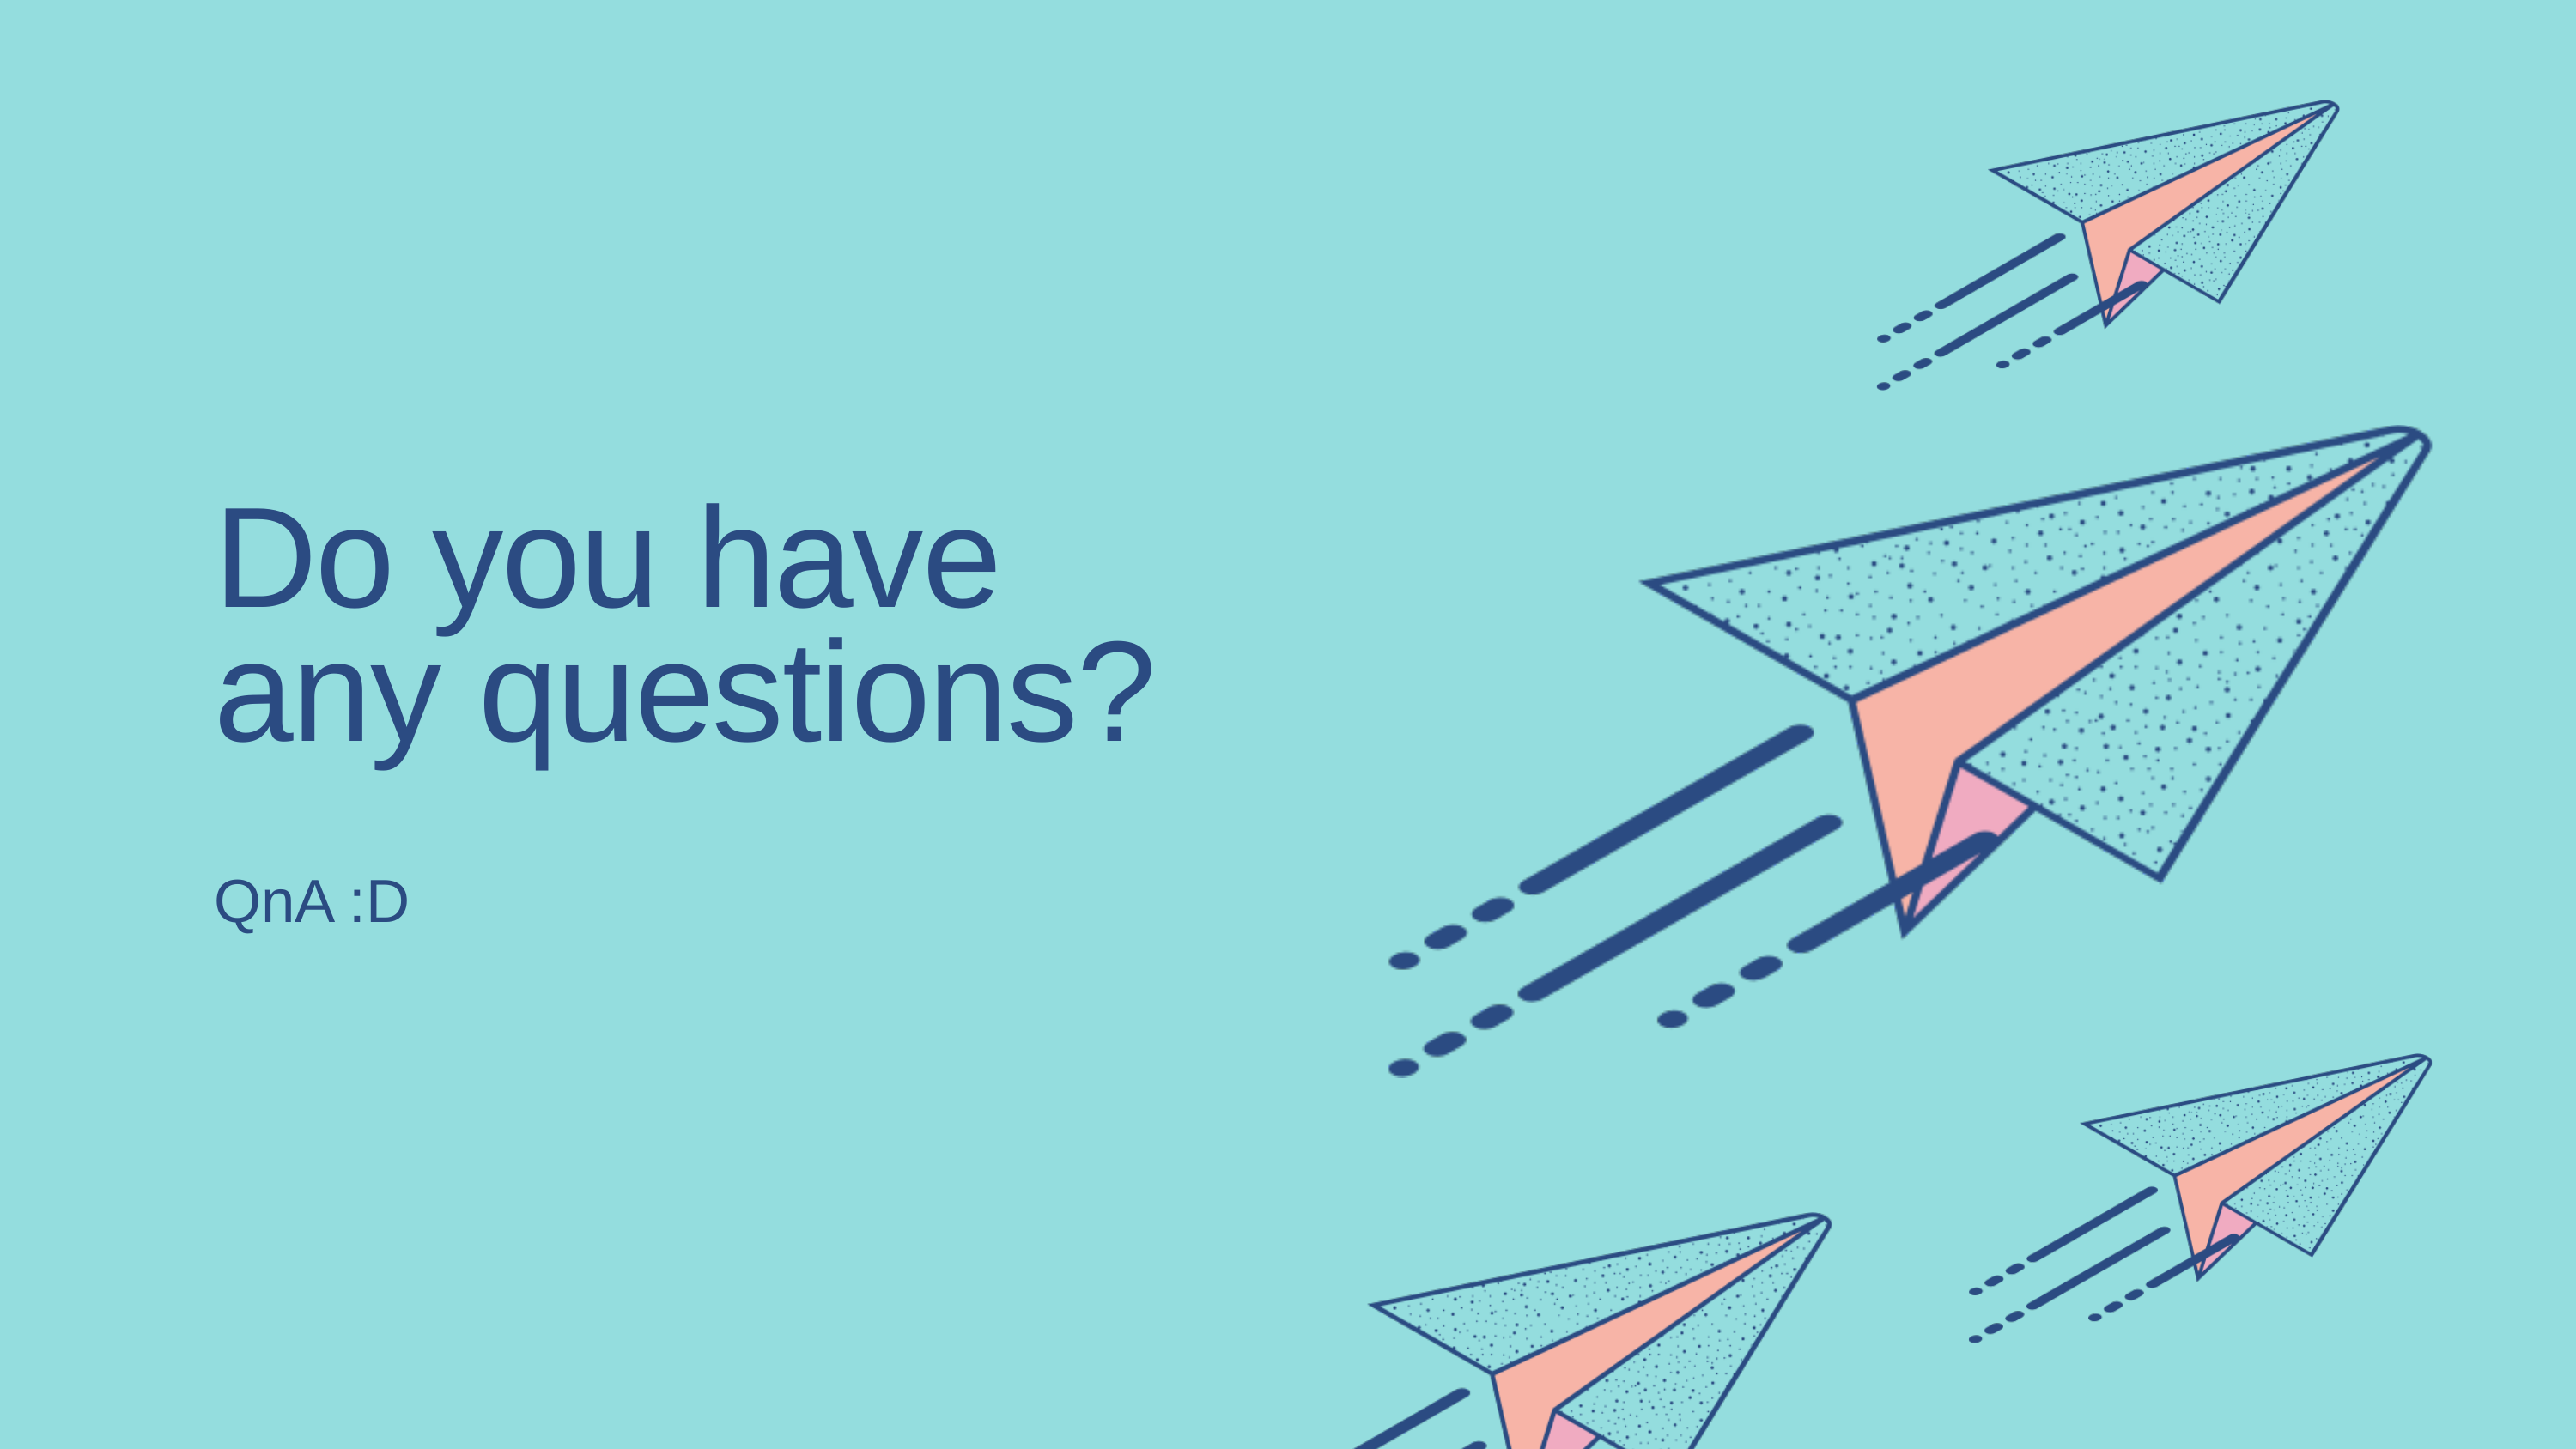

Do you have any questions?
QnA :D